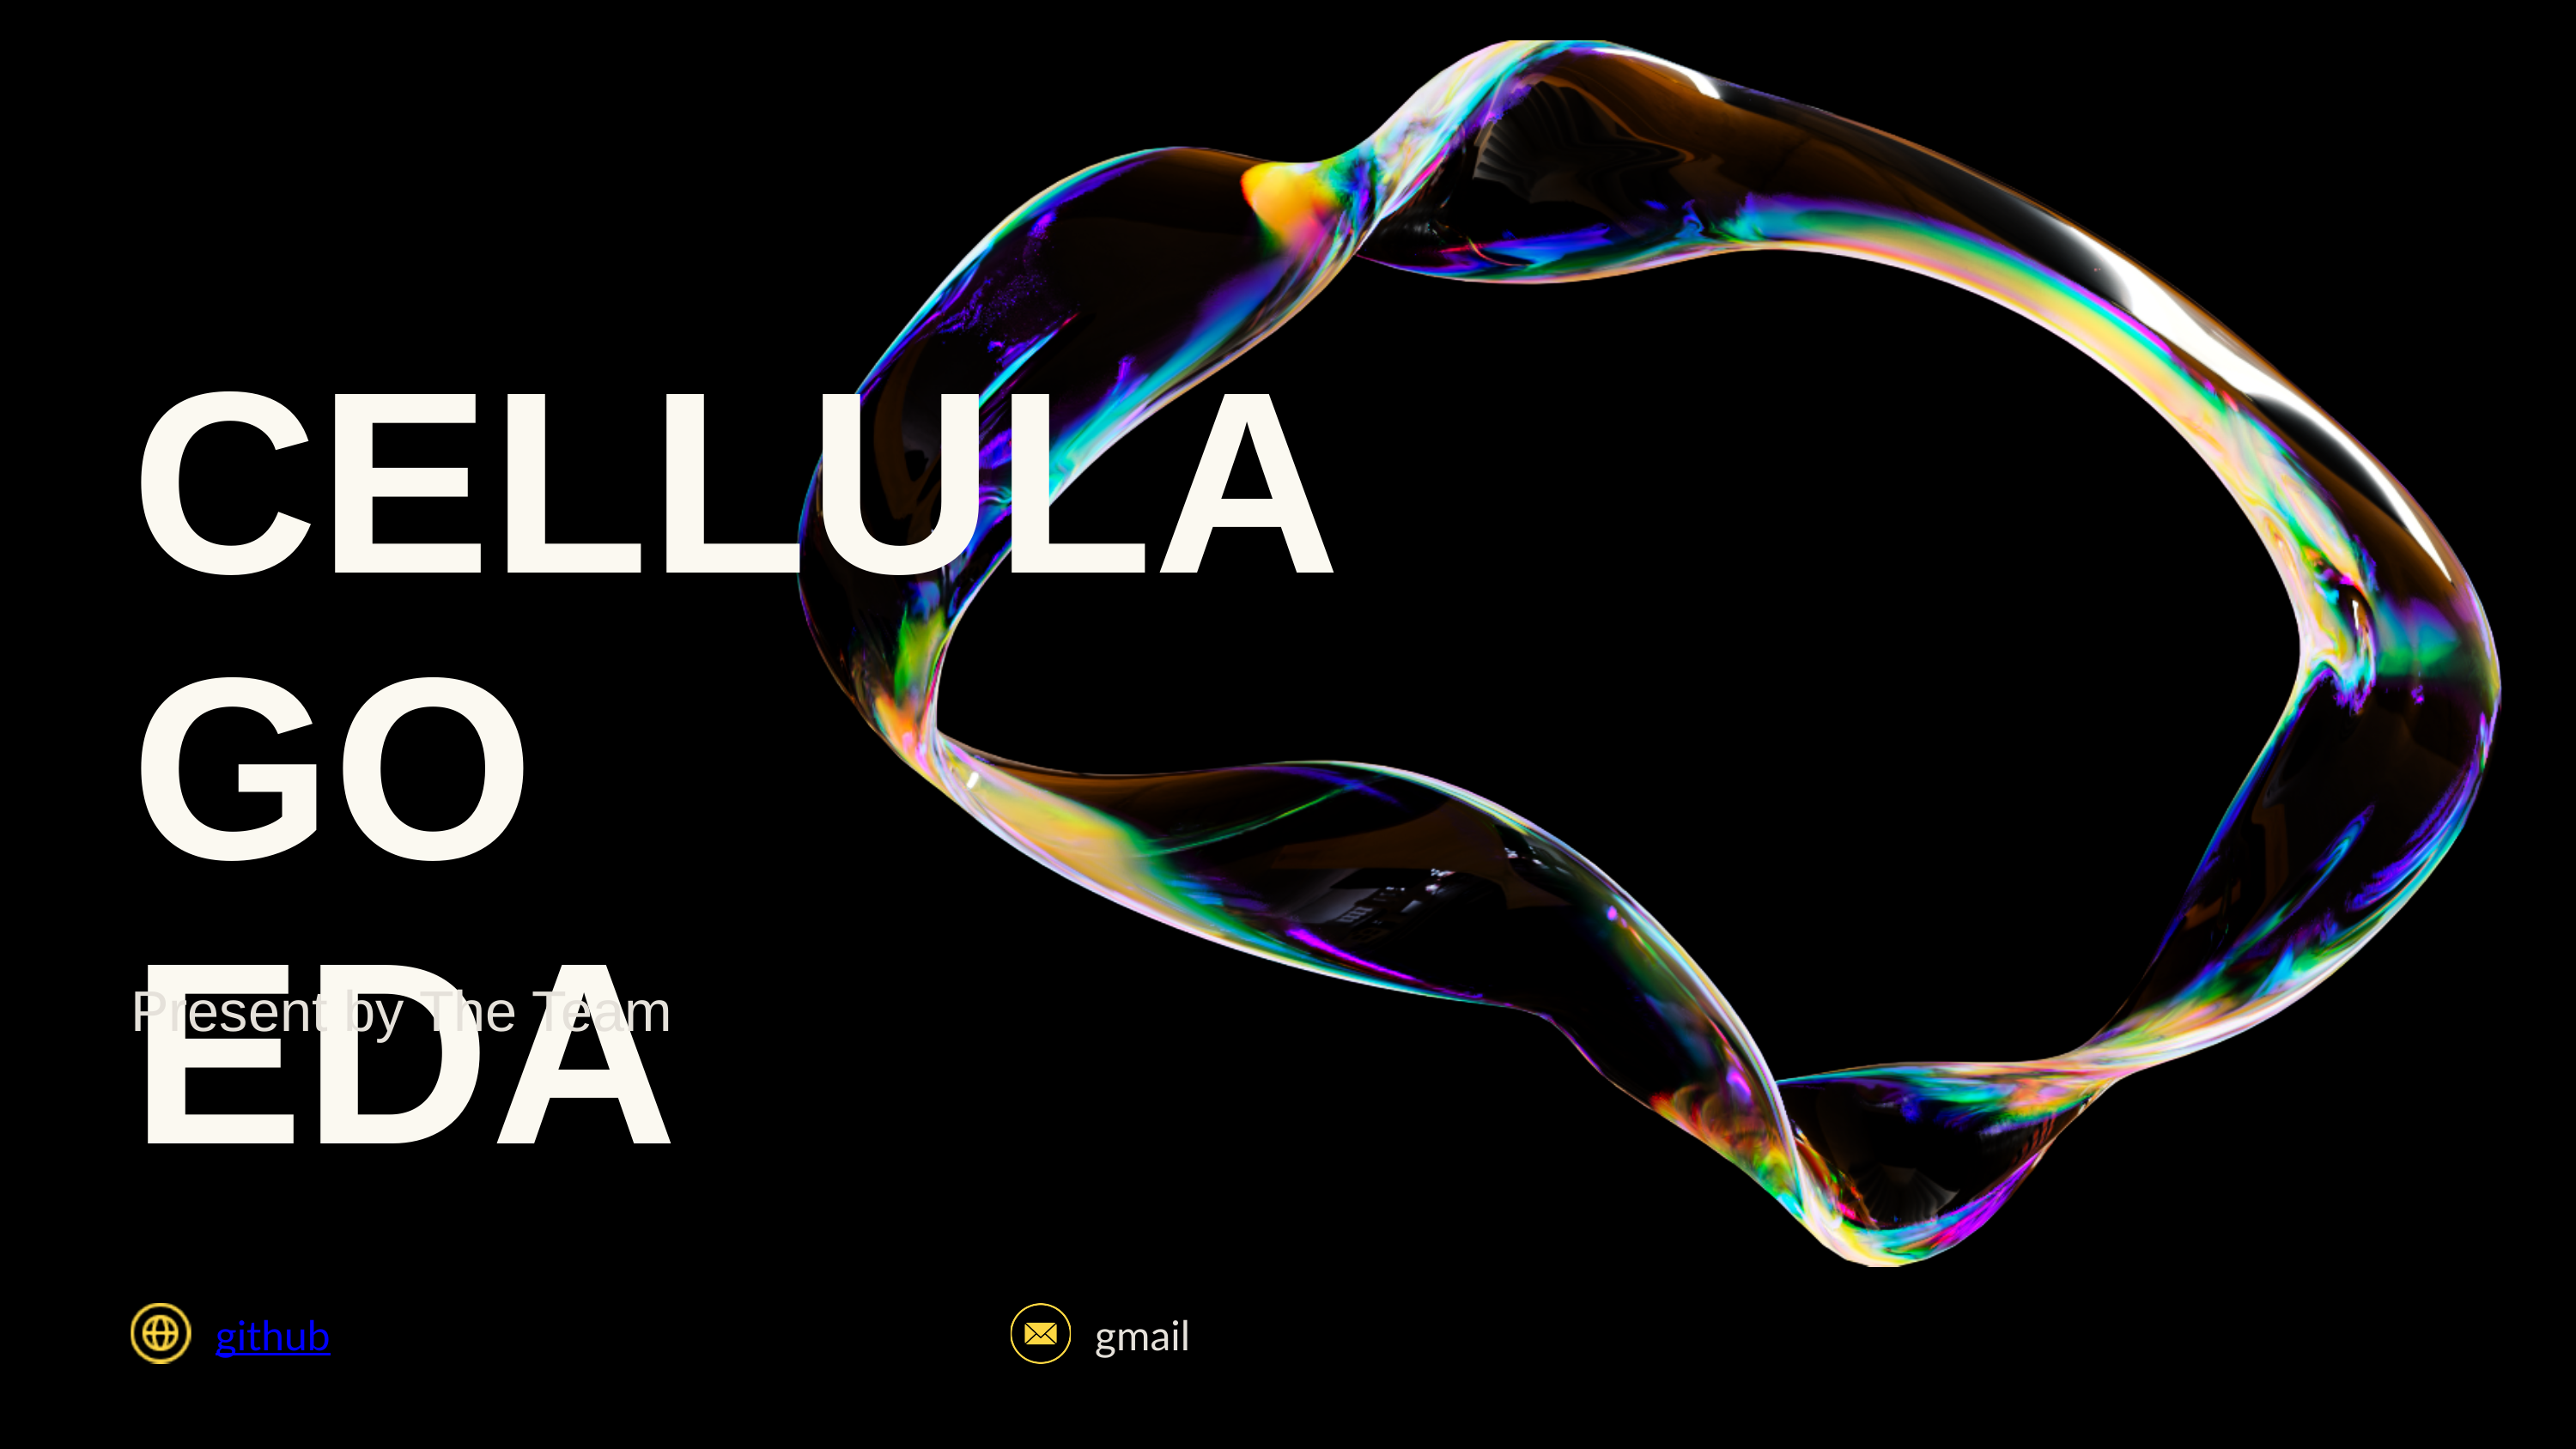

CELLULA GO
EDA
Present by The Team
github
gmail